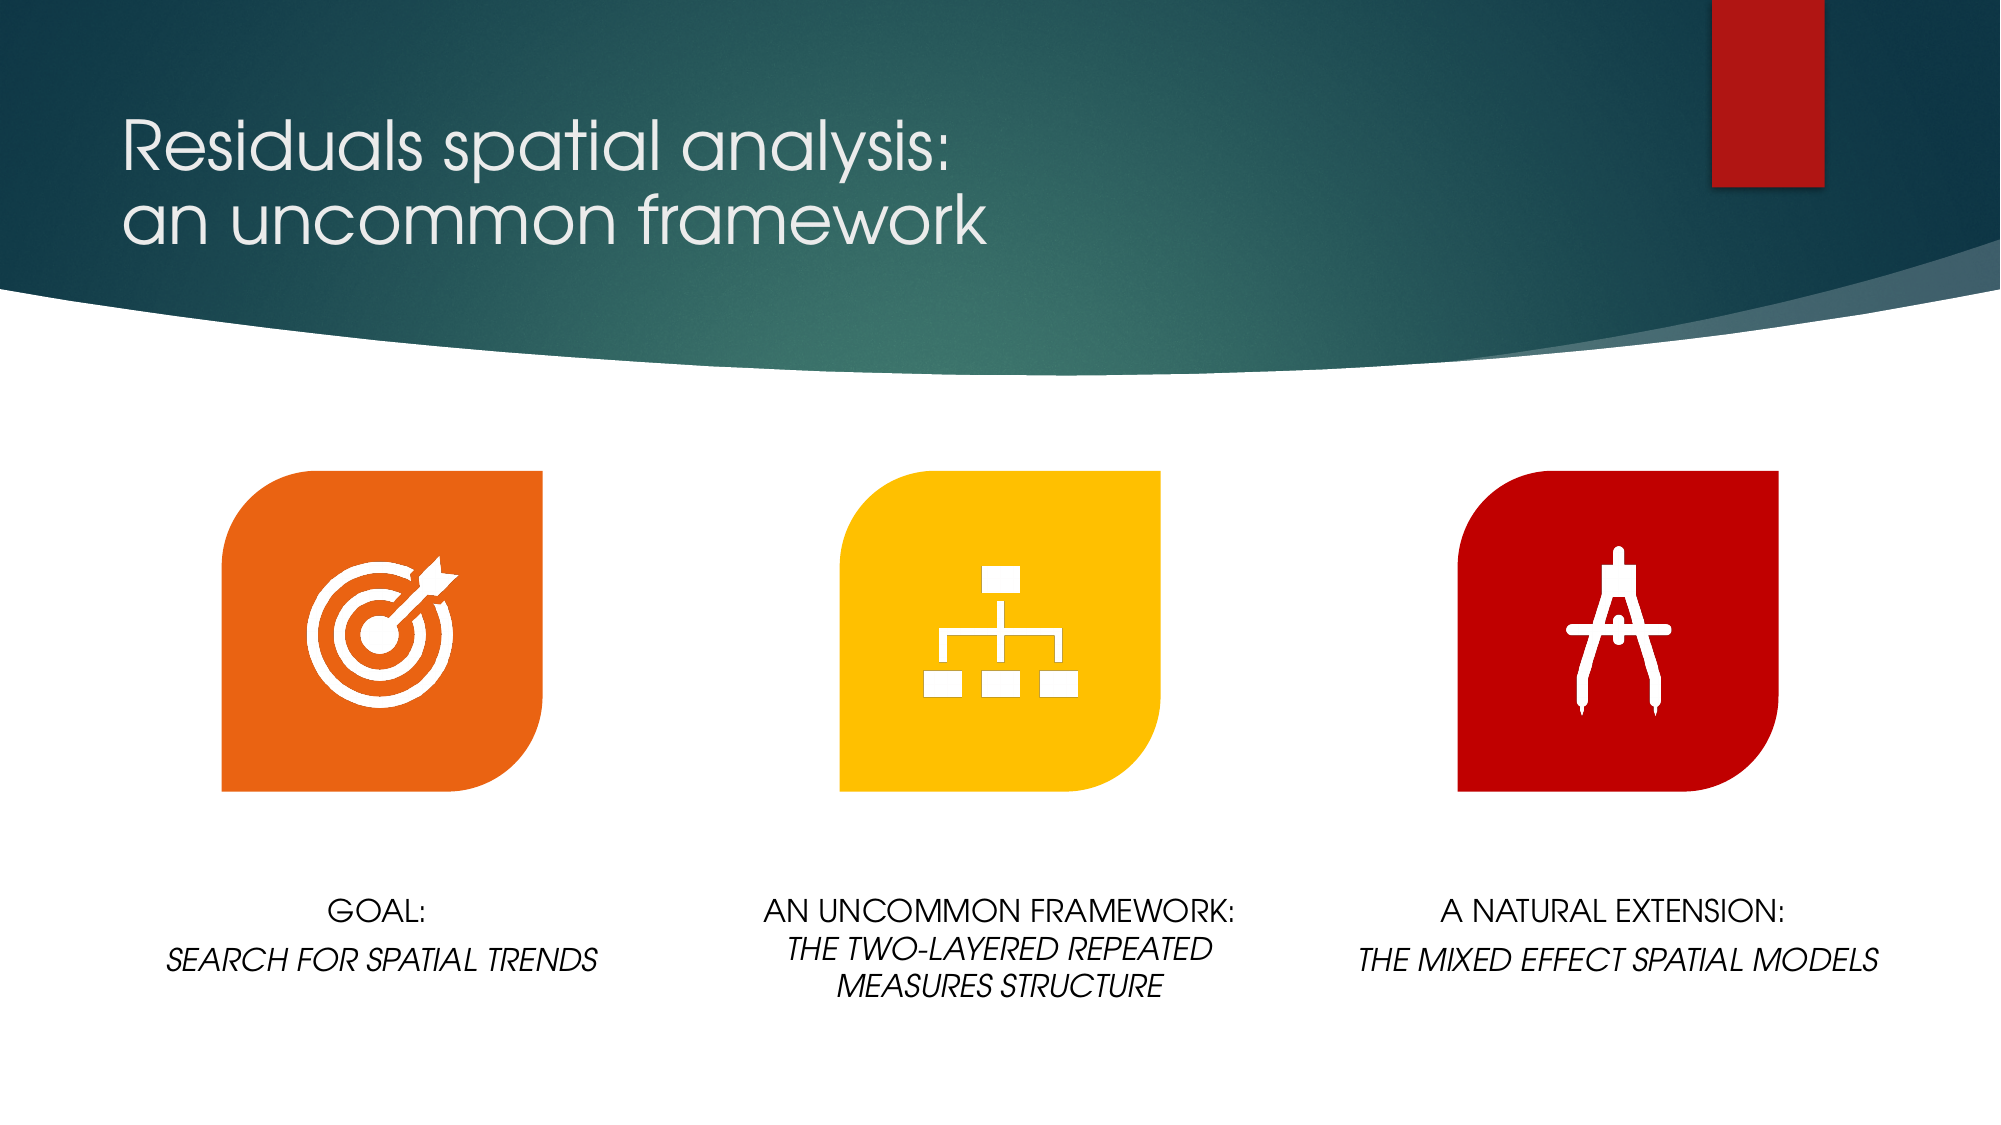

# Residuals spatial analysis: an uncommon framework

Goal:
search for spatial trends
An uncommon framework: the two-layered repeated measures structure
A natural extension:
the mixed effect spatial models